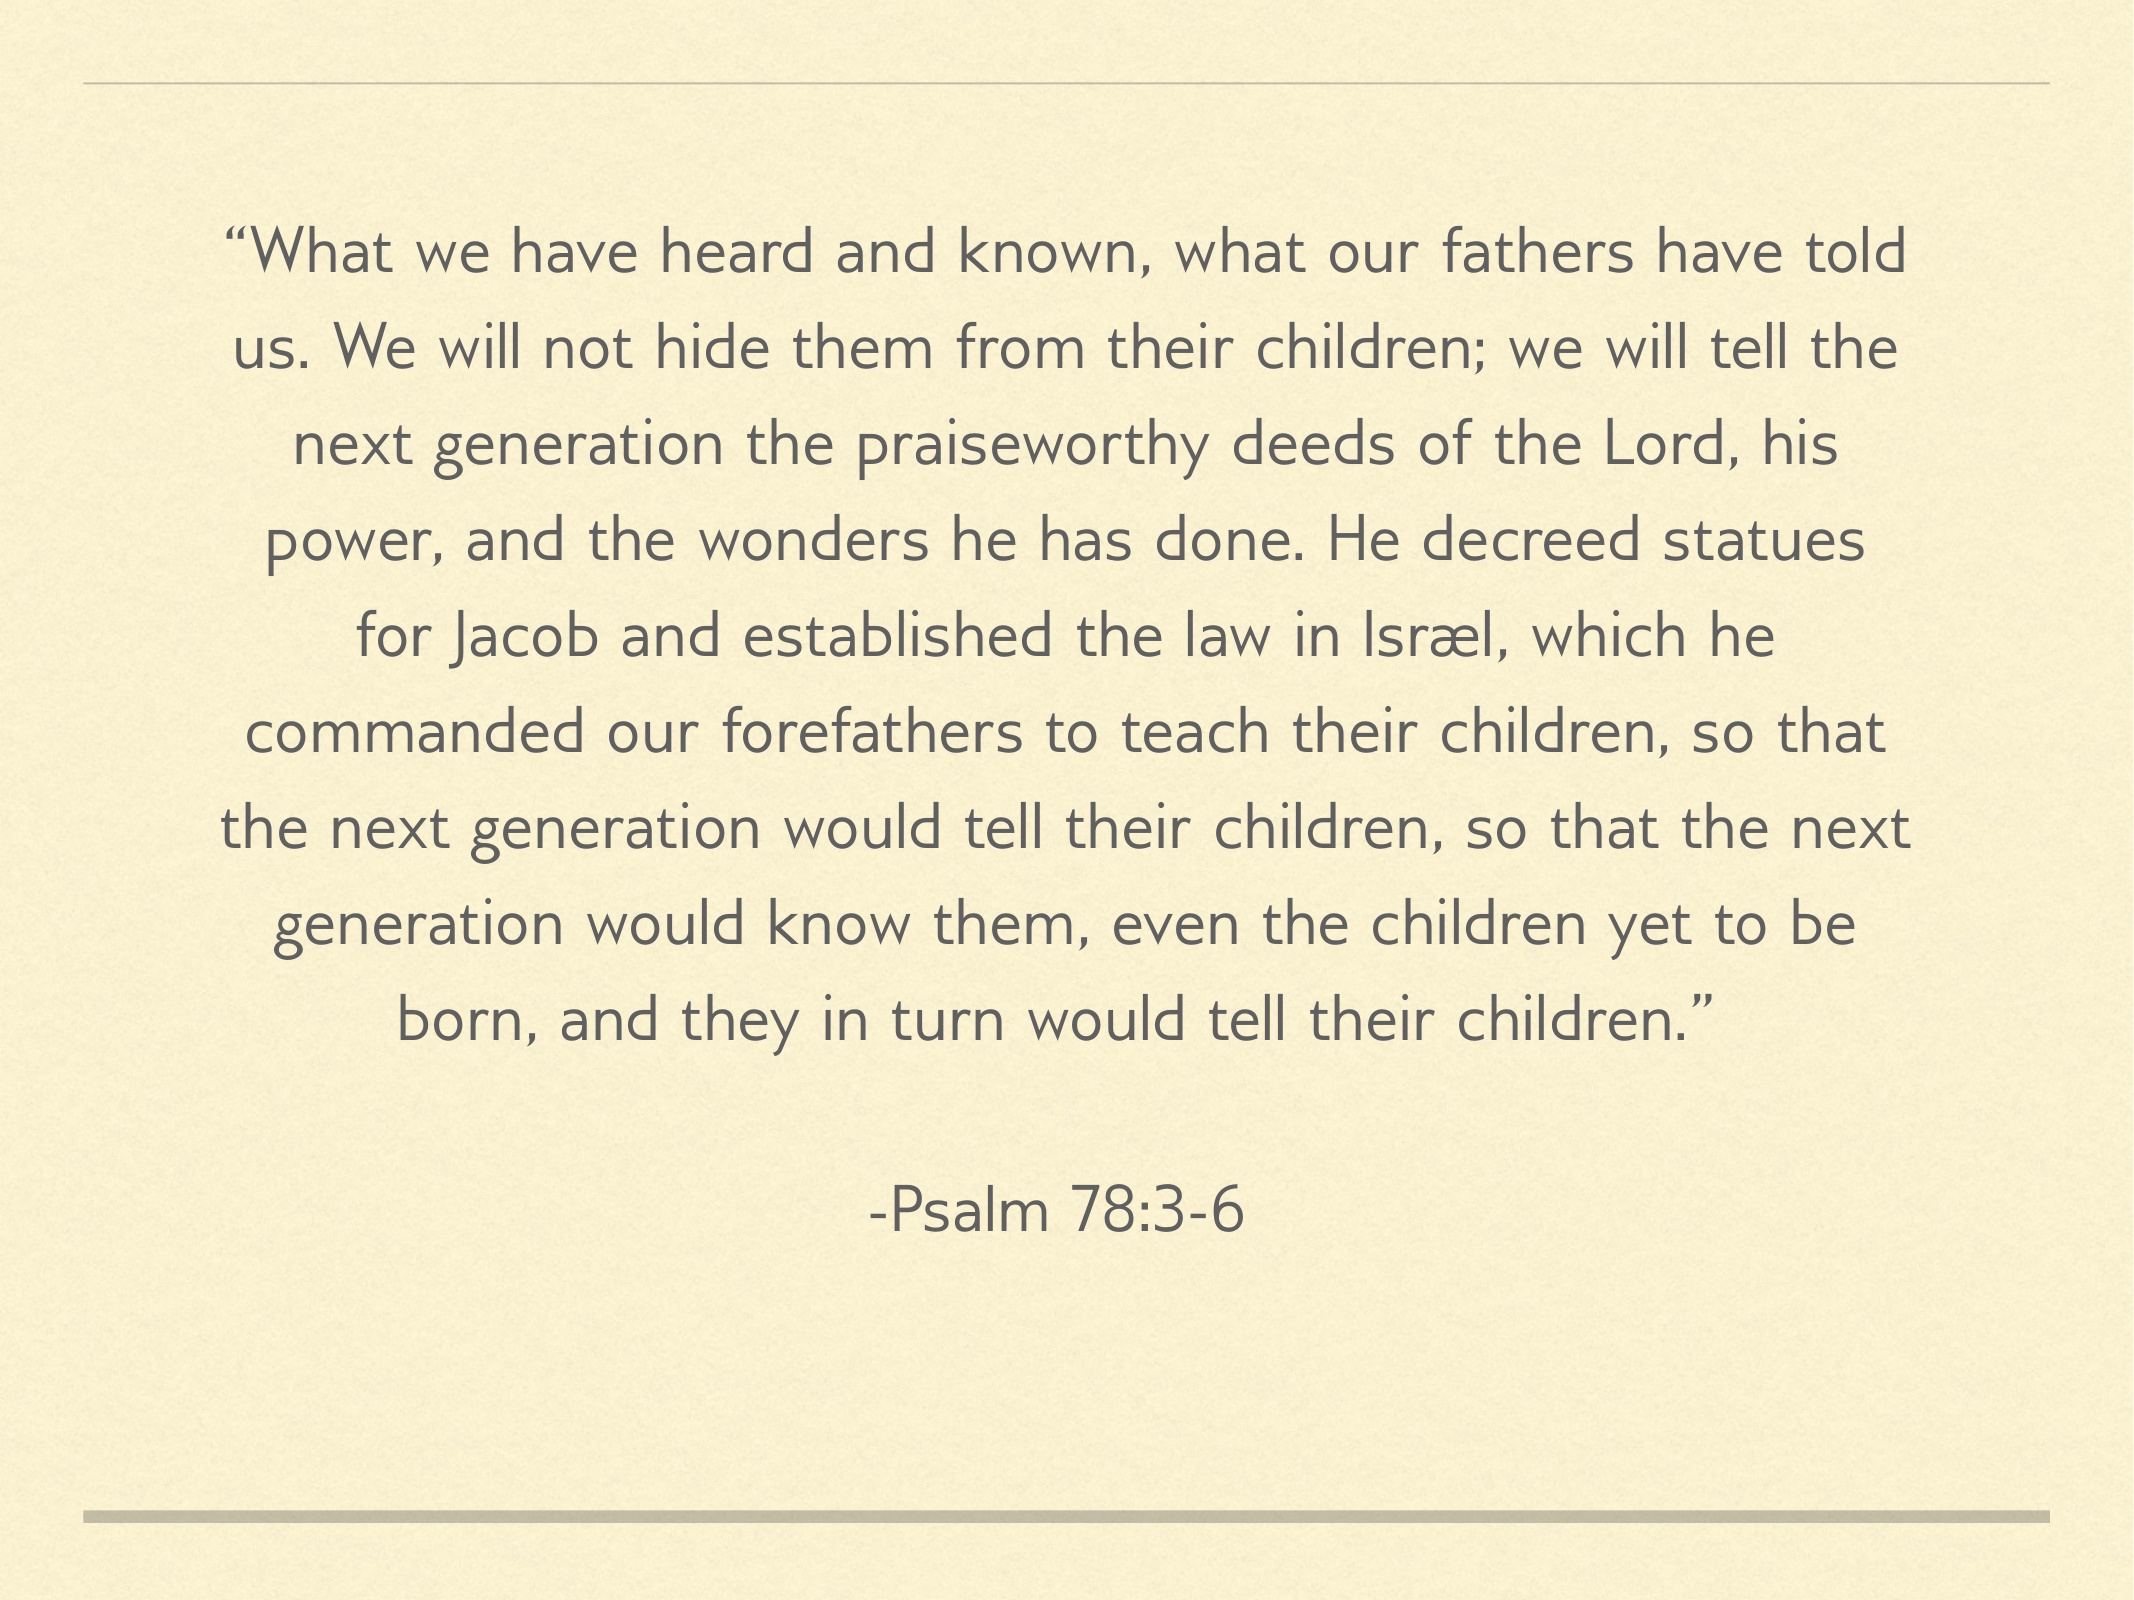

“What we have heard and known, what our fathers have told us. We will not hide them from their children; we will tell the next generation the praiseworthy deeds of the Lord, his power, and the wonders he has done. He decreed statues for Jacob and established the law in Israel, which he commanded our forefathers to teach their children, so that the next generation would tell their children, so that the next generation would know them, even the children yet to be born, and they in turn would tell their children.”
-Psalm 78:3-6